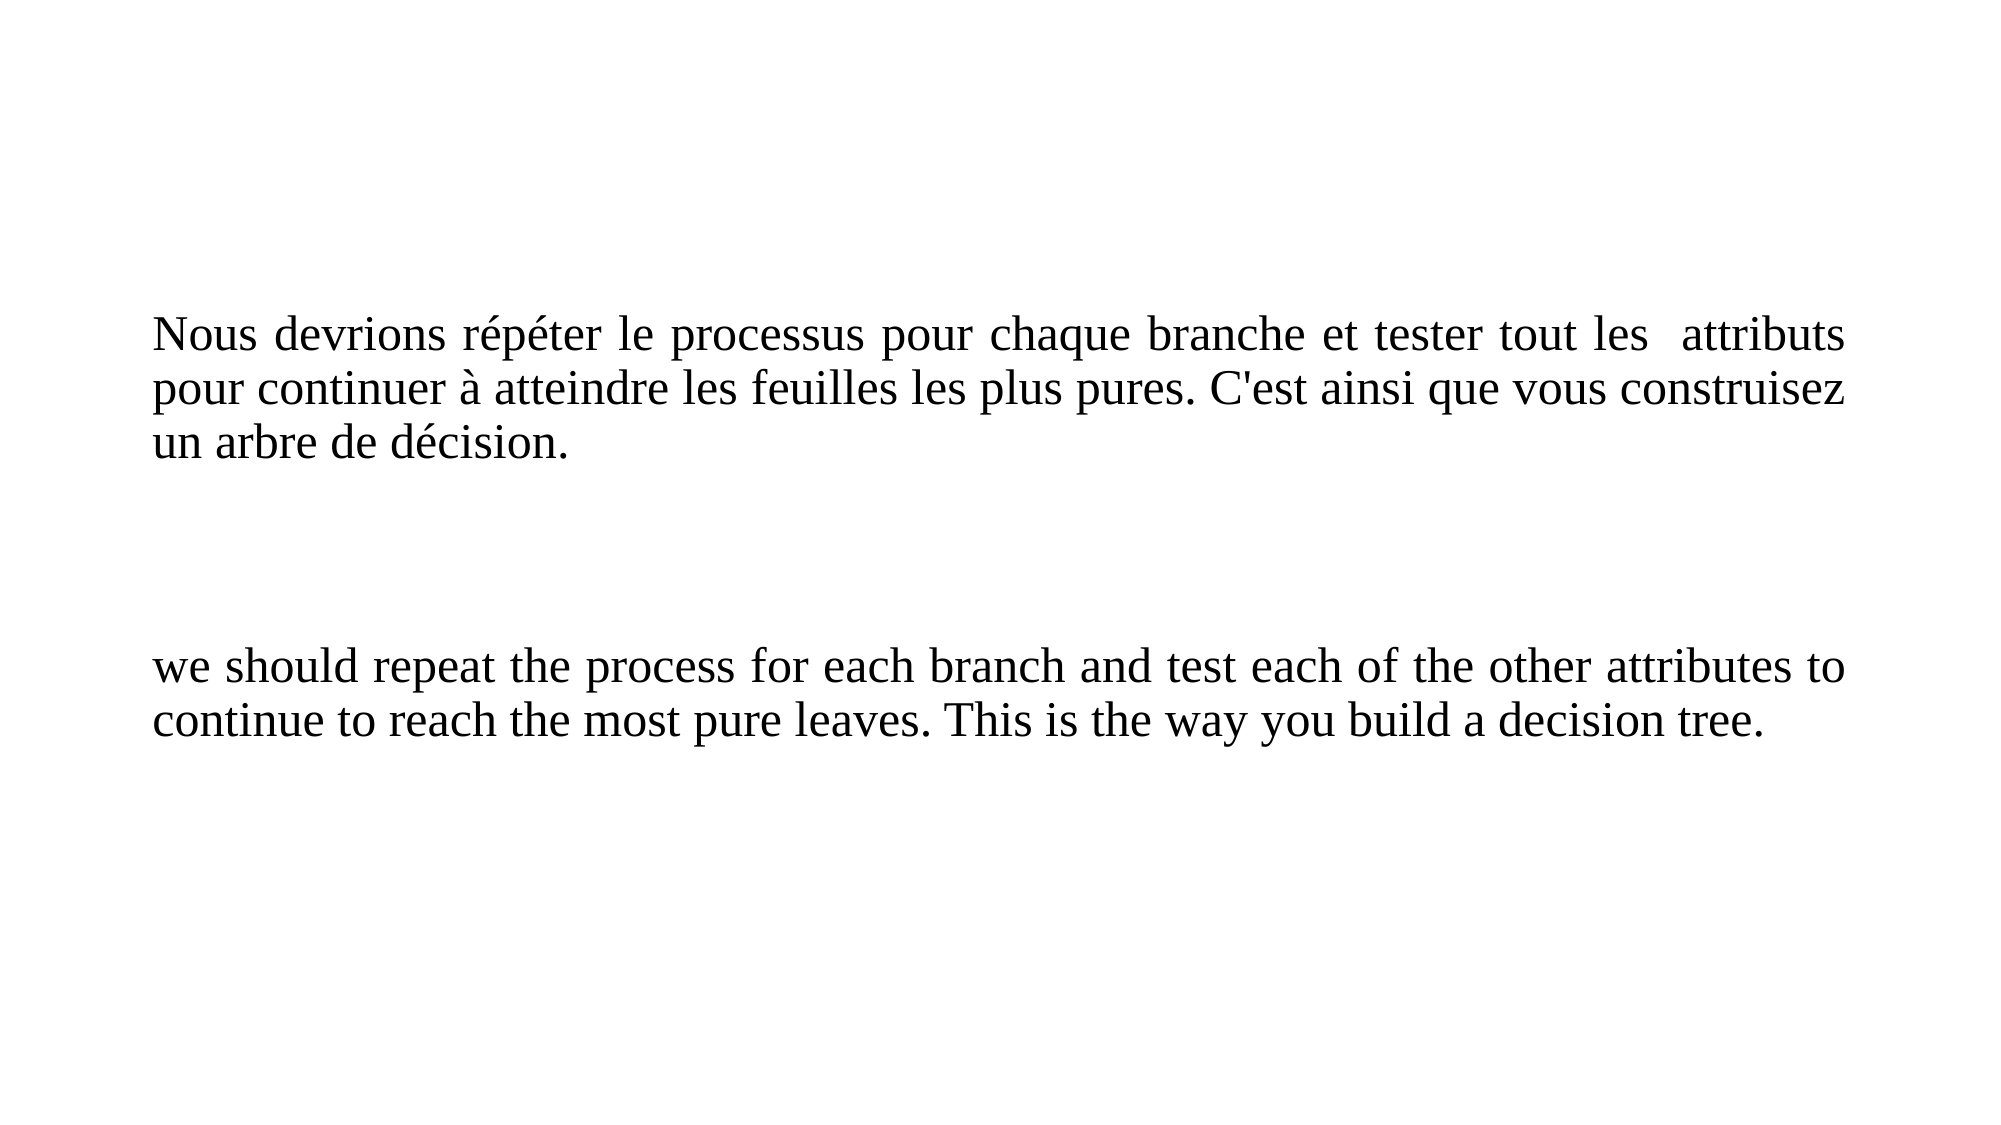

#
Nous devrions répéter le processus pour chaque branche et tester tout les  attributs pour continuer à atteindre les feuilles les plus pures. C'est ainsi que vous construisez un arbre de décision.

we should repeat the process for each branch and test each of the other attributes to continue to reach the most pure leaves. This is the way you build a decision tree.